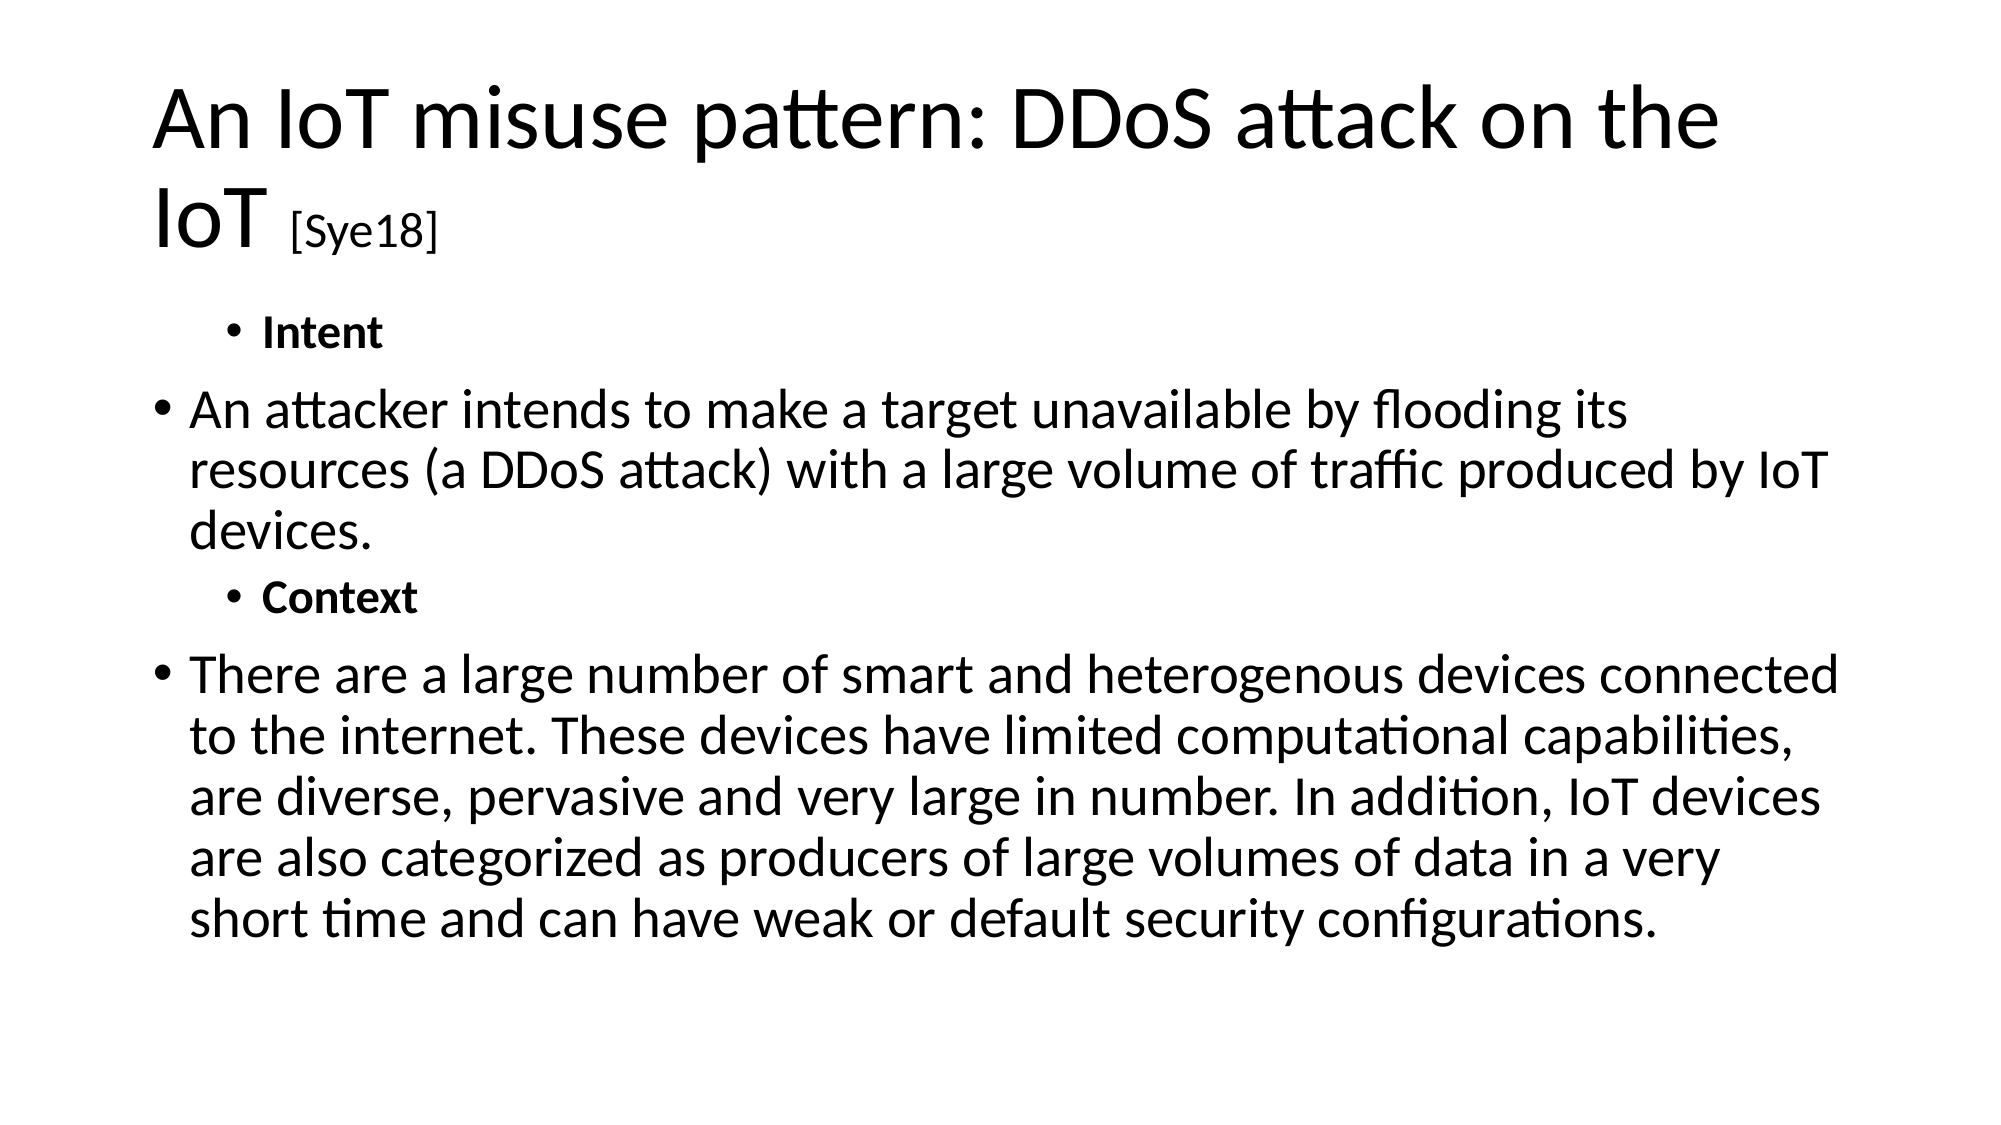

An IoT misuse pattern: DDoS attack on the IoT [Sye18]
Intent
An attacker intends to make a target unavailable by flooding its resources (a DDoS attack) with a large volume of traffic produced by IoT devices.
Context
There are a large number of smart and heterogenous devices connected to the internet. These devices have limited computational capabilities, are diverse, pervasive and very large in number. In addition, IoT devices are also categorized as producers of large volumes of data in a very short time and can have weak or default security configurations.